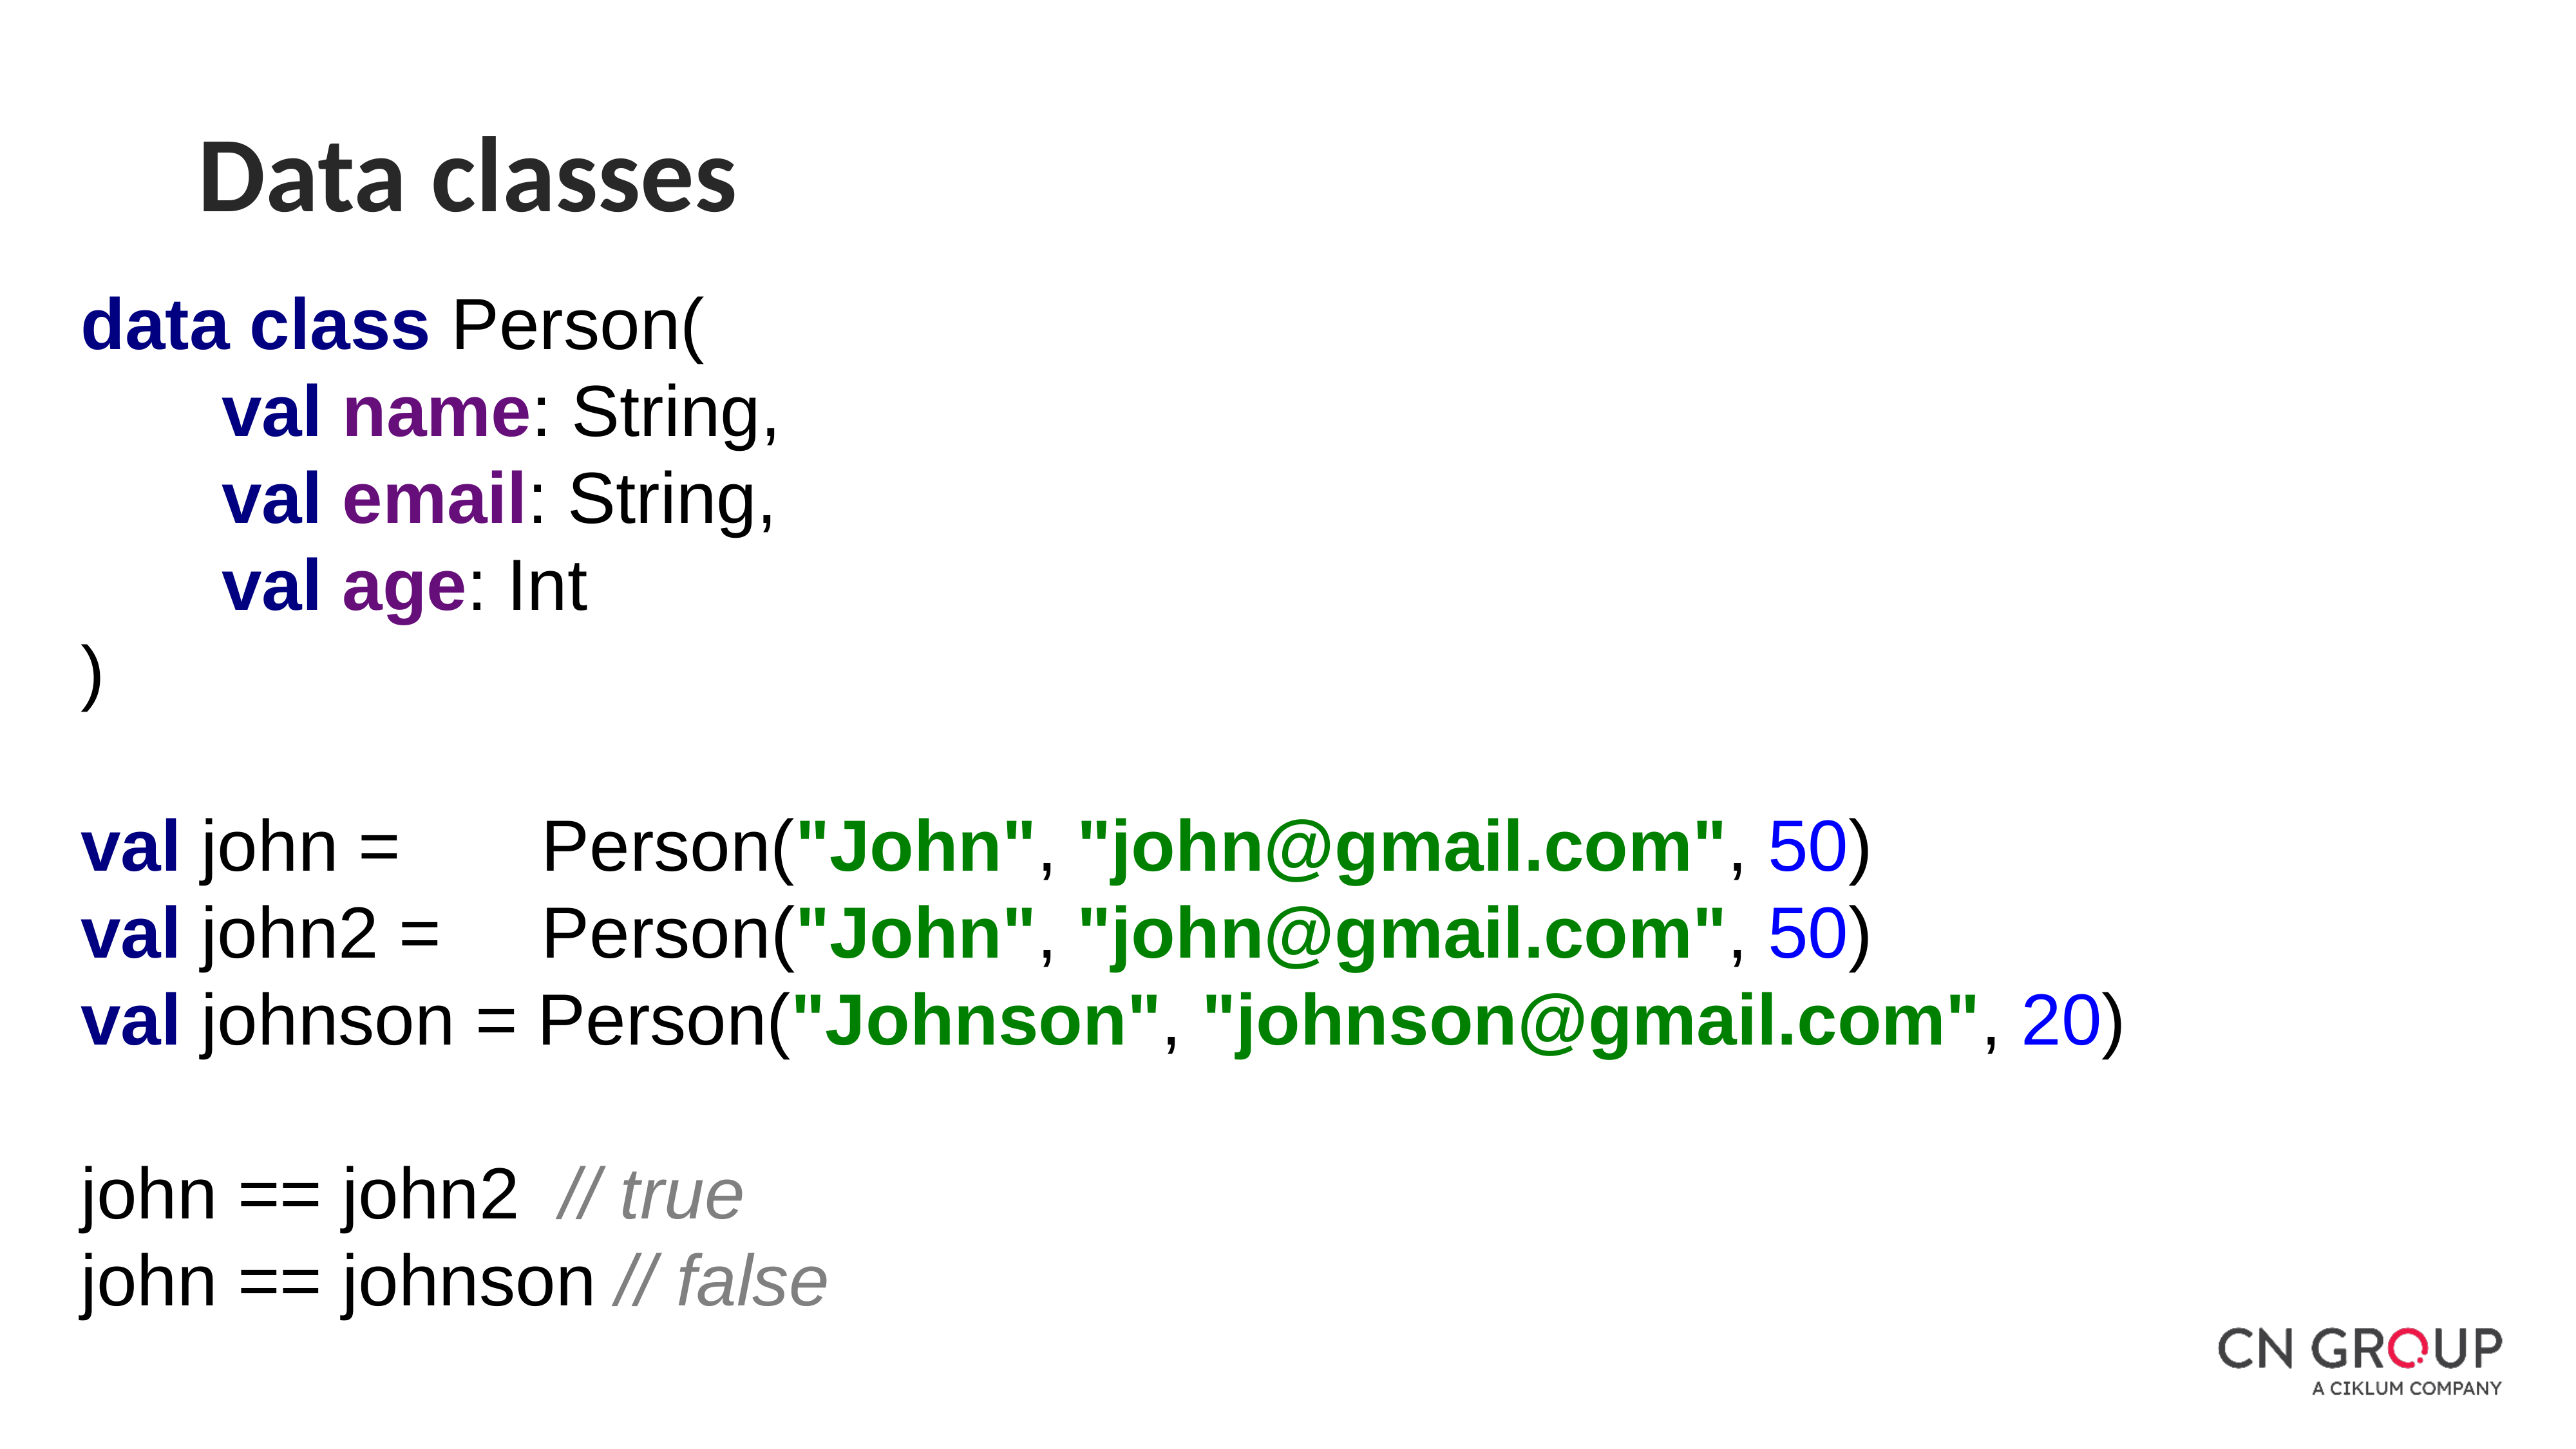

Data classes
data class Person(
       val name: String,
       val email: String,
       val age: Int
)
val john =       Person("John", "john@gmail.com", 50)
val john2 =     Person("John", "john@gmail.com", 50)
val johnson = Person("Johnson", "johnson@gmail.com", 20)
john == john2  // true
john == johnson // false